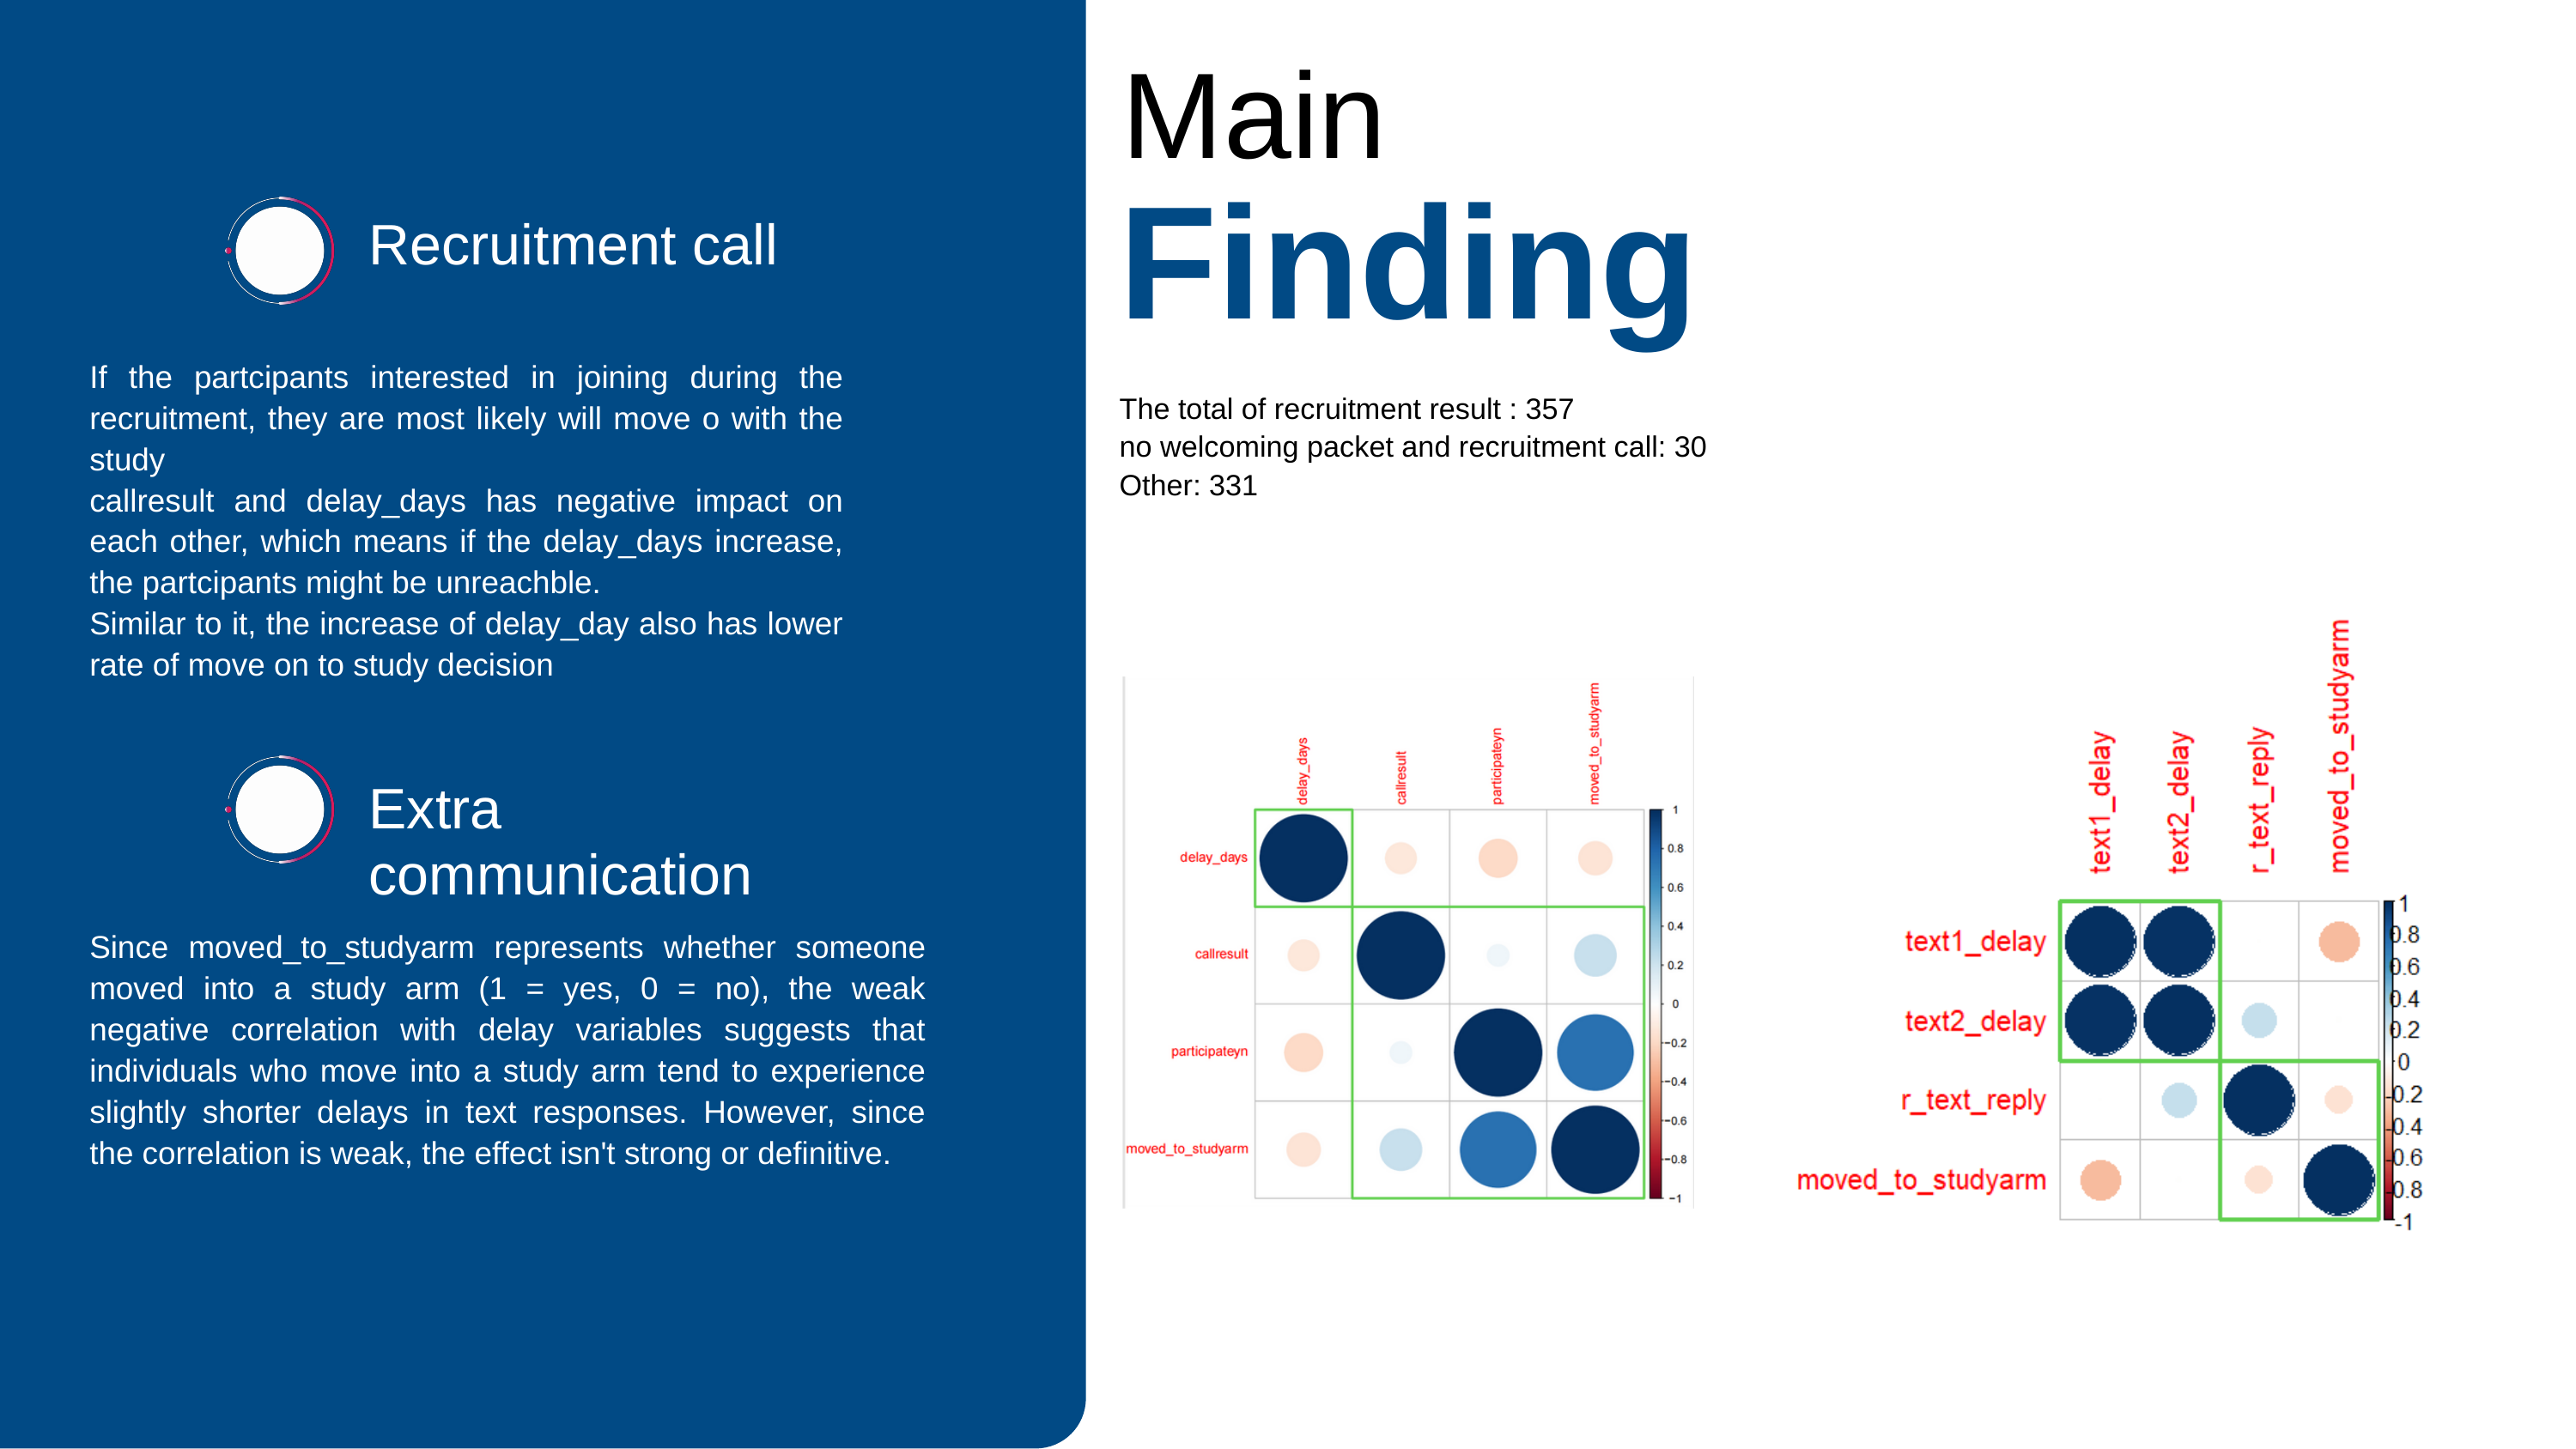

Main
Finding

Recruitment call
If the partcipants interested in joining during the recruitment, they are most likely will move o with the study
callresult and delay_days has negative impact on each other, which means if the delay_days increase, the partcipants might be unreachble.
Similar to it, the increase of delay_day also has lower rate of move on to study decision
The total of recruitment result : 357
no welcoming packet and recruitment call: 30
Other: 331

Extra communication
Since moved_to_studyarm represents whether someone moved into a study arm (1 = yes, 0 = no), the weak negative correlation with delay variables suggests that individuals who move into a study arm tend to experience slightly shorter delays in text responses. However, since the correlation is weak, the effect isn't strong or definitive.